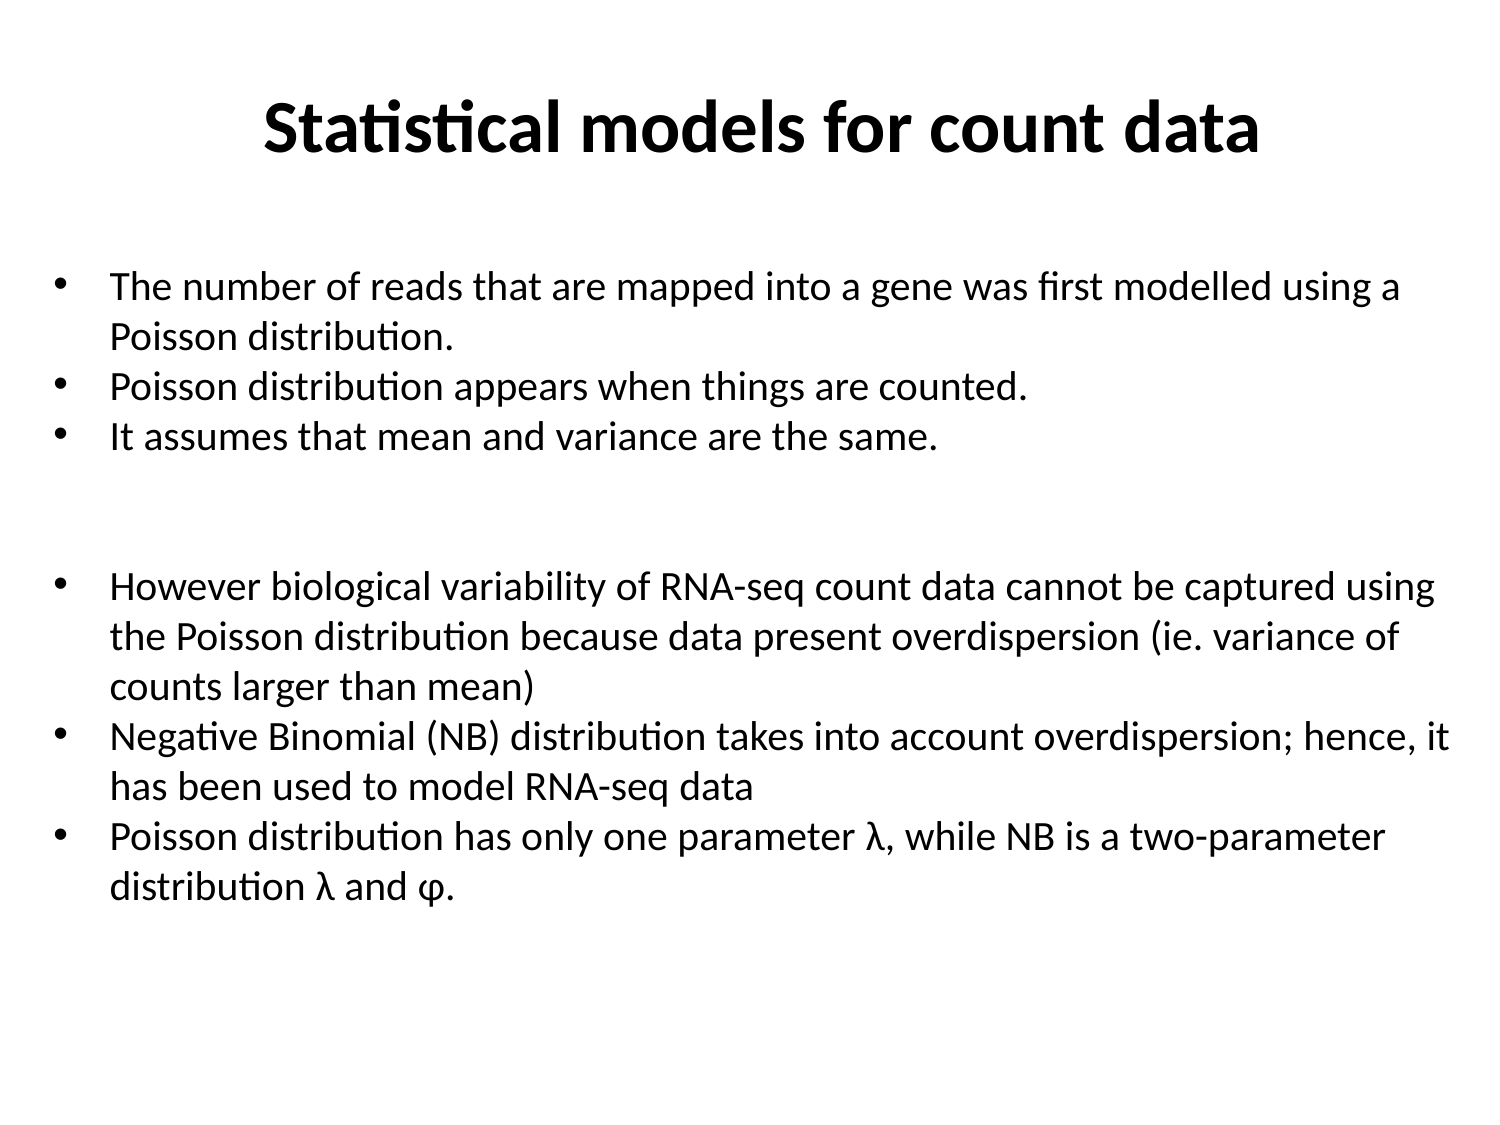

# Statistical models for count data
The number of reads that are mapped into a gene was first modelled using a Poisson distribution.
Poisson distribution appears when things are counted.
It assumes that mean and variance are the same.

However biological variability of RNA-seq count data cannot be captured using the Poisson distribution because data present overdispersion (ie. variance of counts larger than mean)
Negative Binomial (NB) distribution takes into account overdispersion; hence, it has been used to model RNA-seq data
Poisson distribution has only one parameter λ, while NB is a two-parameter distribution λ and φ.